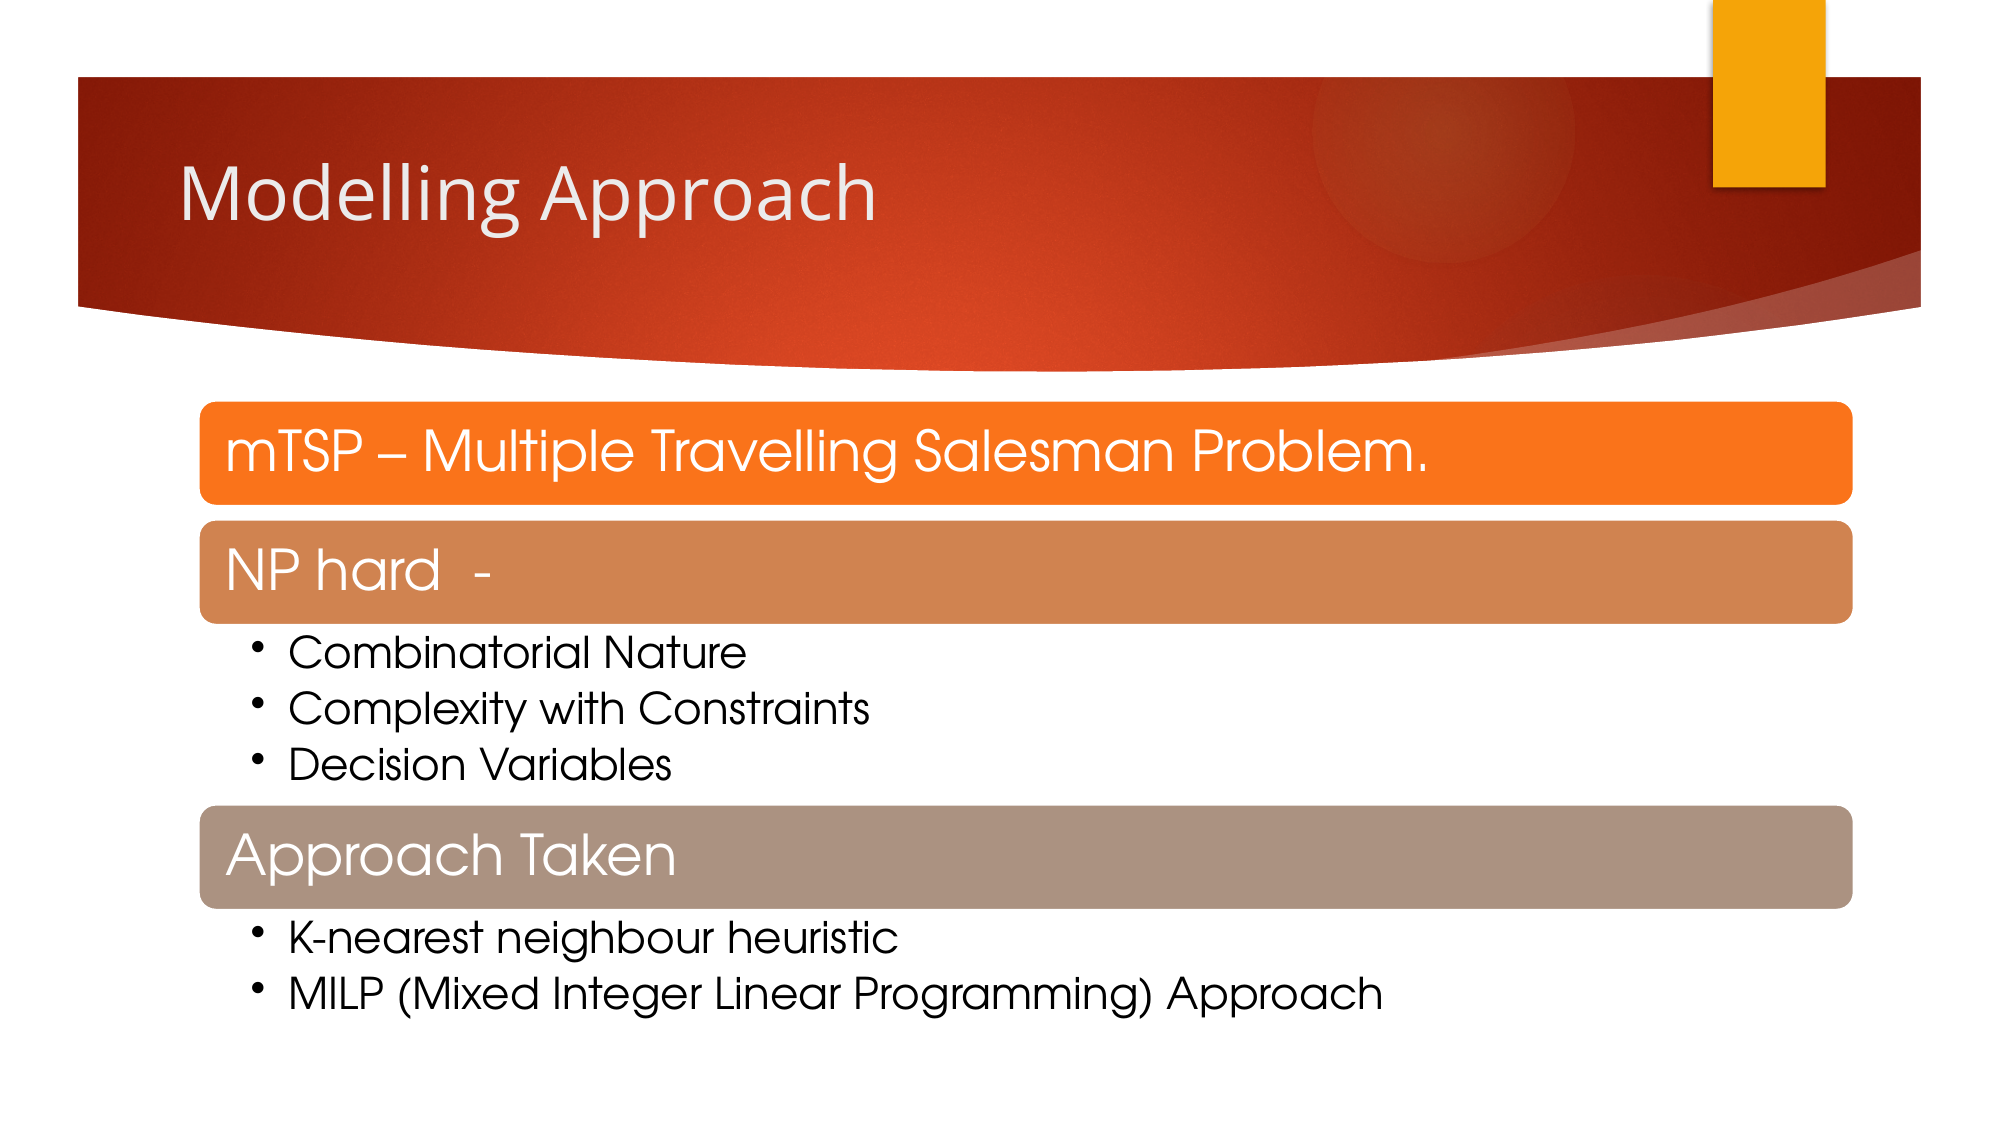

# Modelling Approach
mTSP – Multiple Travelling Salesman Problem.
NP hard  -
Combinatorial Nature
Complexity with Constraints
Decision Variables
Approach Taken
K-nearest neighbour heuristic
MILP (Mixed Integer Linear Programming) Approach